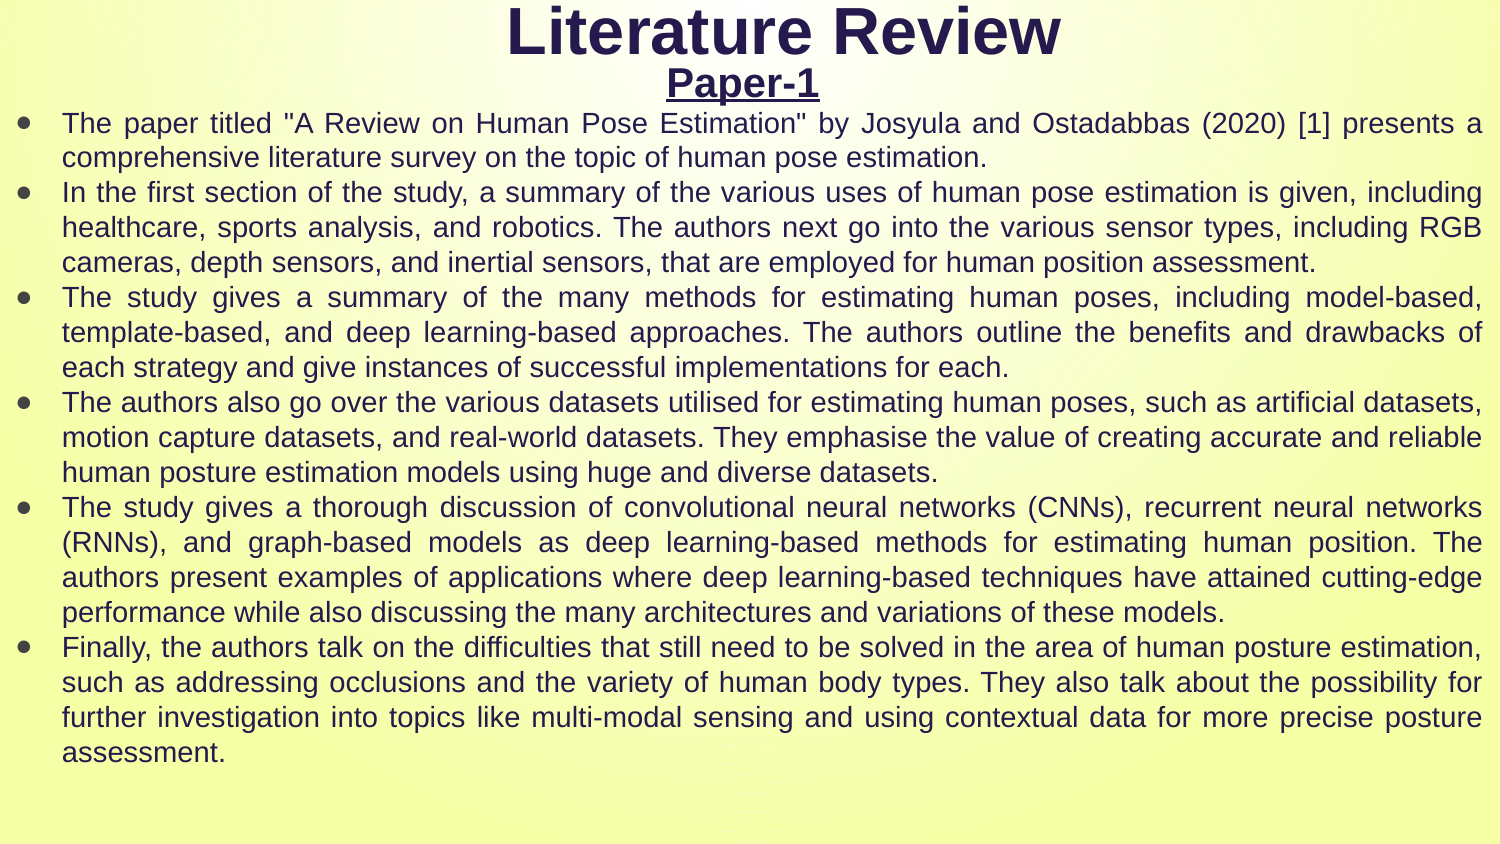

# Literature Review
Paper-1
The paper titled "A Review on Human Pose Estimation" by Josyula and Ostadabbas (2020) [1] presents a comprehensive literature survey on the topic of human pose estimation.
In the first section of the study, a summary of the various uses of human pose estimation is given, including healthcare, sports analysis, and robotics. The authors next go into the various sensor types, including RGB cameras, depth sensors, and inertial sensors, that are employed for human position assessment.
The study gives a summary of the many methods for estimating human poses, including model-based, template-based, and deep learning-based approaches. The authors outline the benefits and drawbacks of each strategy and give instances of successful implementations for each.
The authors also go over the various datasets utilised for estimating human poses, such as artificial datasets, motion capture datasets, and real-world datasets. They emphasise the value of creating accurate and reliable human posture estimation models using huge and diverse datasets.
The study gives a thorough discussion of convolutional neural networks (CNNs), recurrent neural networks (RNNs), and graph-based models as deep learning-based methods for estimating human position. The authors present examples of applications where deep learning-based techniques have attained cutting-edge performance while also discussing the many architectures and variations of these models.
Finally, the authors talk on the difficulties that still need to be solved in the area of human posture estimation, such as addressing occlusions and the variety of human body types. They also talk about the possibility for further investigation into topics like multi-modal sensing and using contextual data for more precise posture assessment.